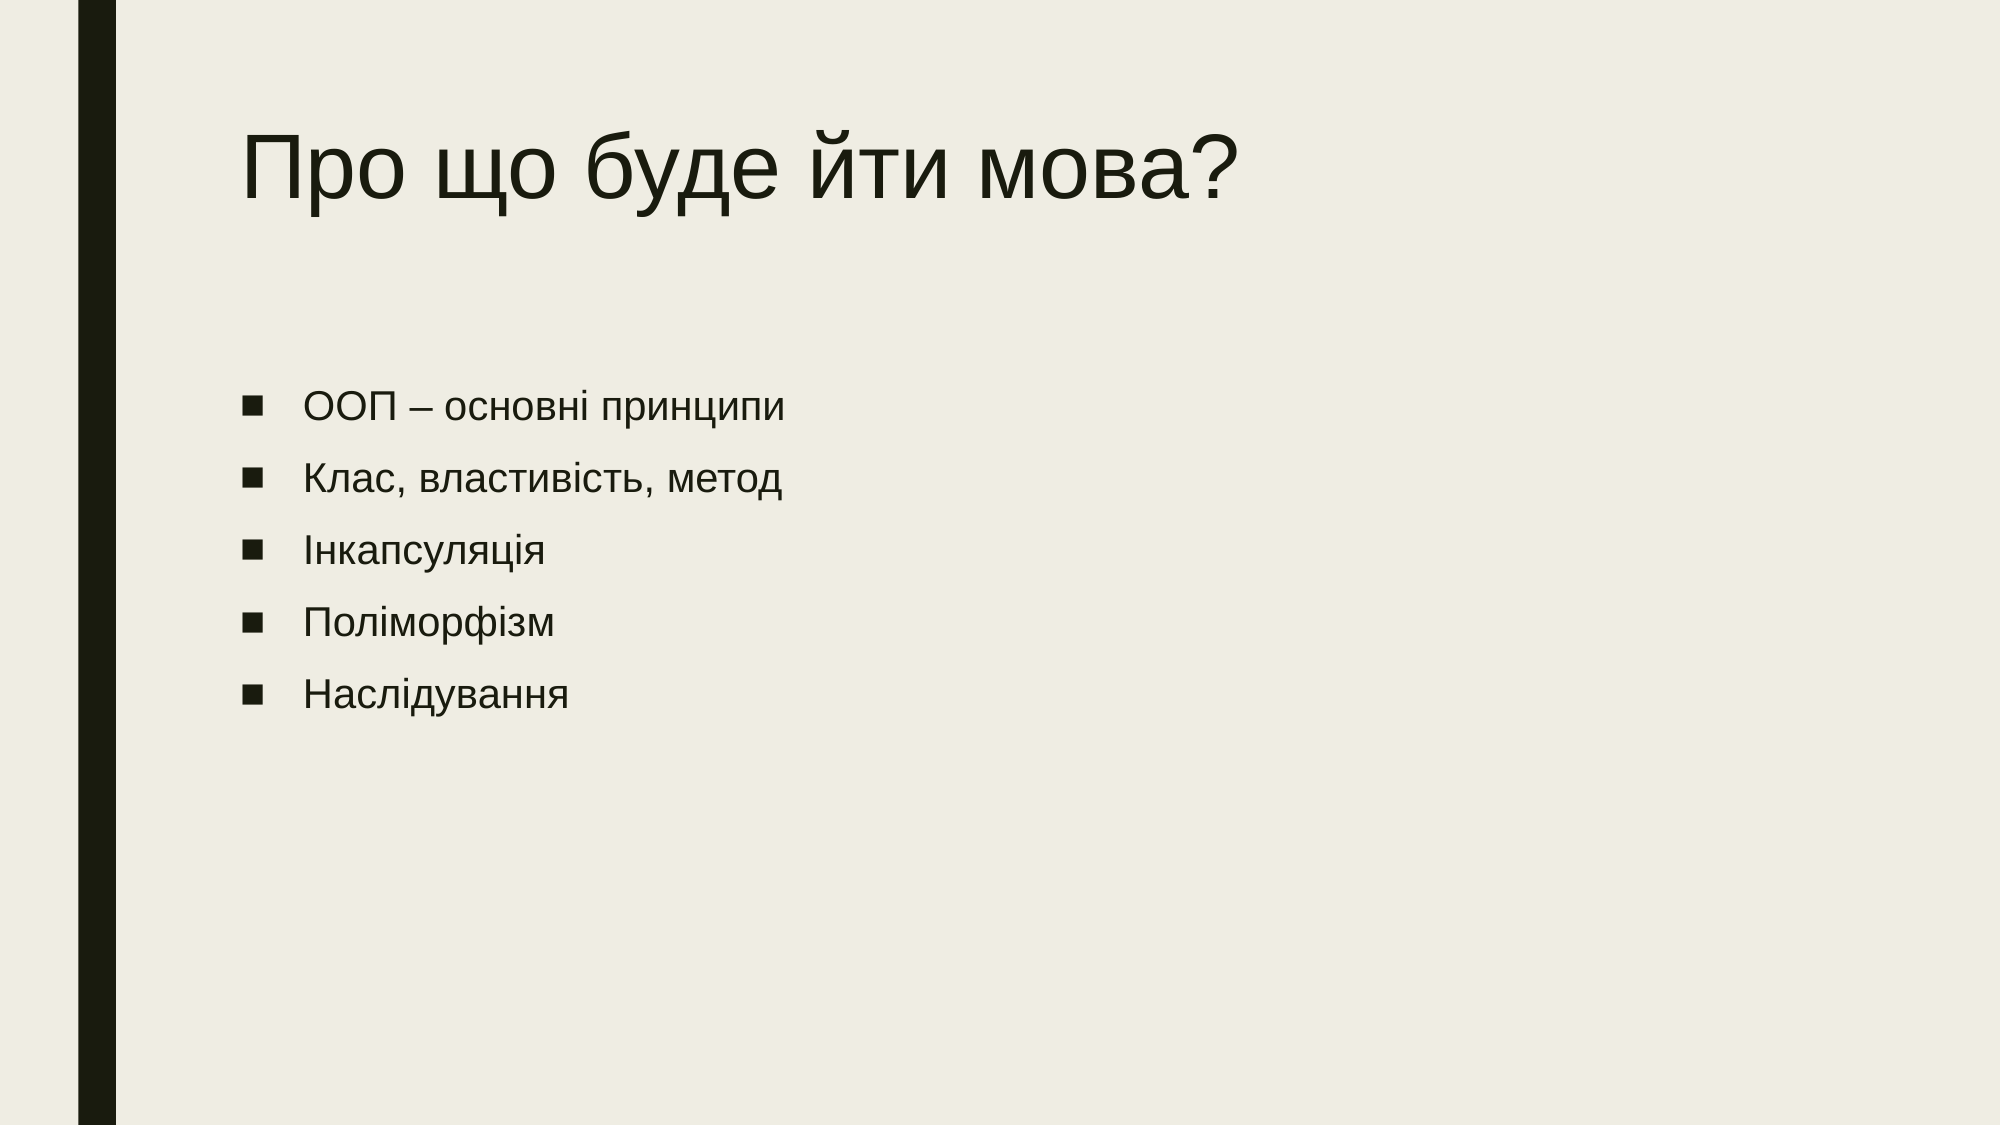

# Про що буде йти мова?
ООП – основні принципи
Клас, властивість, метод
Інкапсуляція
Поліморфізм
Наслідування